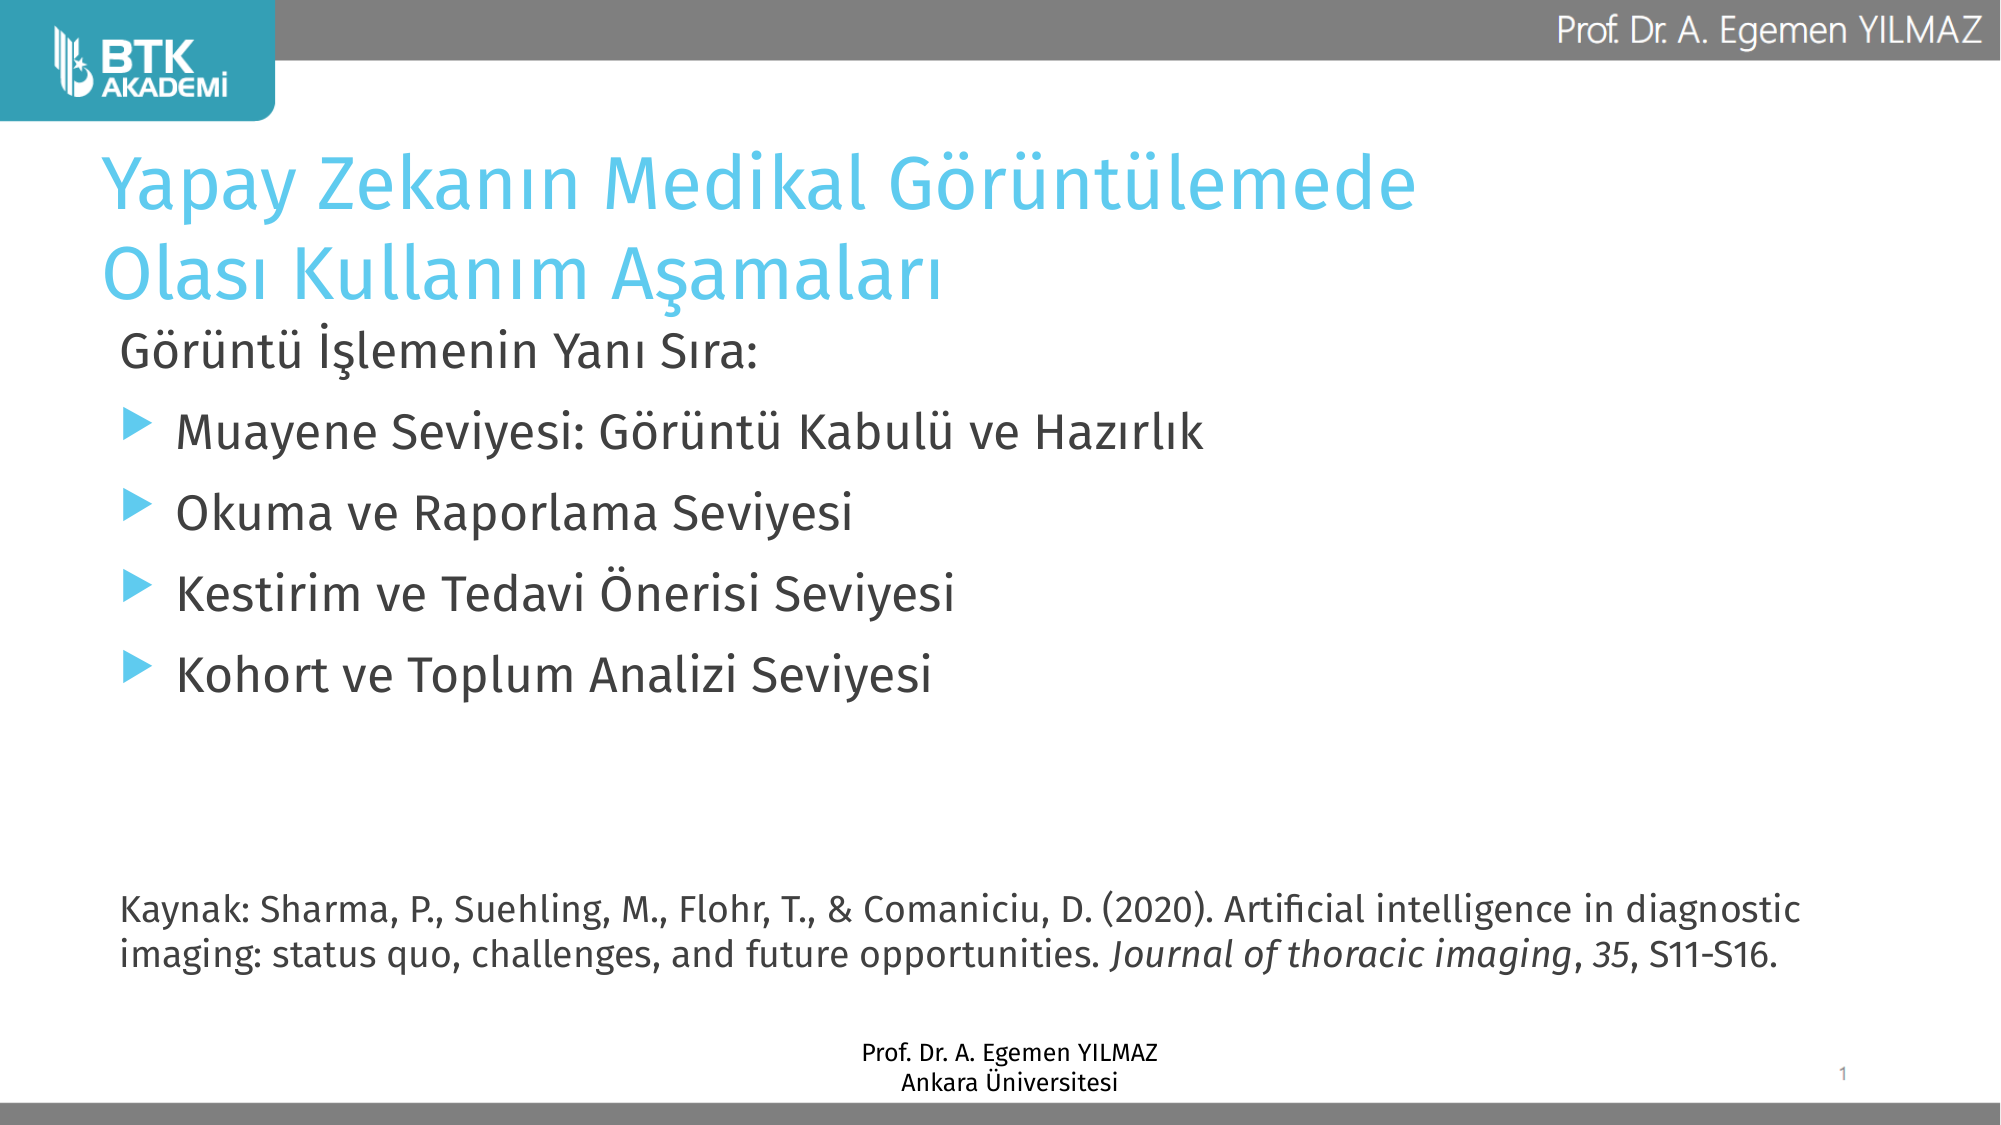

# Yapay Zekanın Medikal Görüntülemede Olası Kullanım Aşamaları
Görüntü İşlemenin Yanı Sıra:
Muayene Seviyesi: Görüntü Kabulü ve Hazırlık
Okuma ve Raporlama Seviyesi
Kestirim ve Tedavi Önerisi Seviyesi
Kohort ve Toplum Analizi Seviyesi

Kaynak: Sharma, P., Suehling, M., Flohr, T., & Comaniciu, D. (2020). Artificial intelligence in diagnostic imaging: status quo, challenges, and future opportunities. Journal of thoracic imaging, 35, S11-S16.
Prof. Dr. A. Egemen YILMAZ
Ankara Üniversitesi